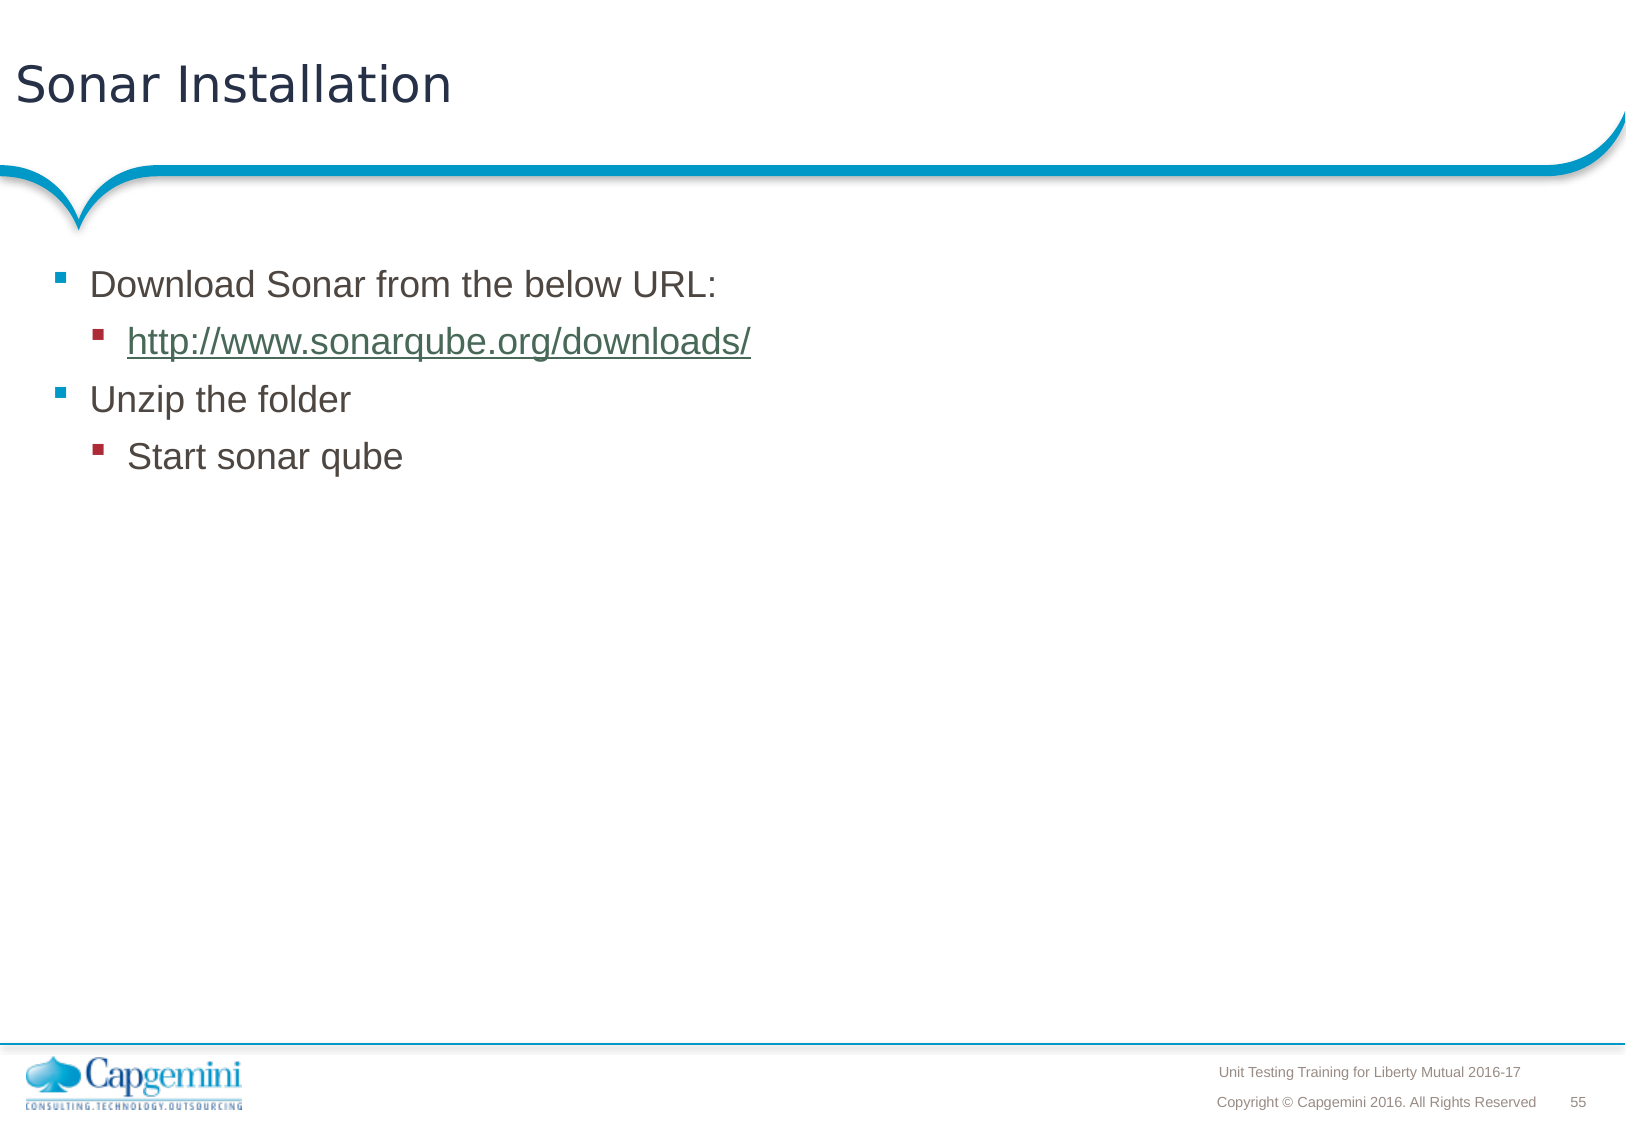

# Sonar Installation
Download Sonar from the below URL:
http://www.sonarqube.org/downloads/
Unzip the folder
Start sonar qube